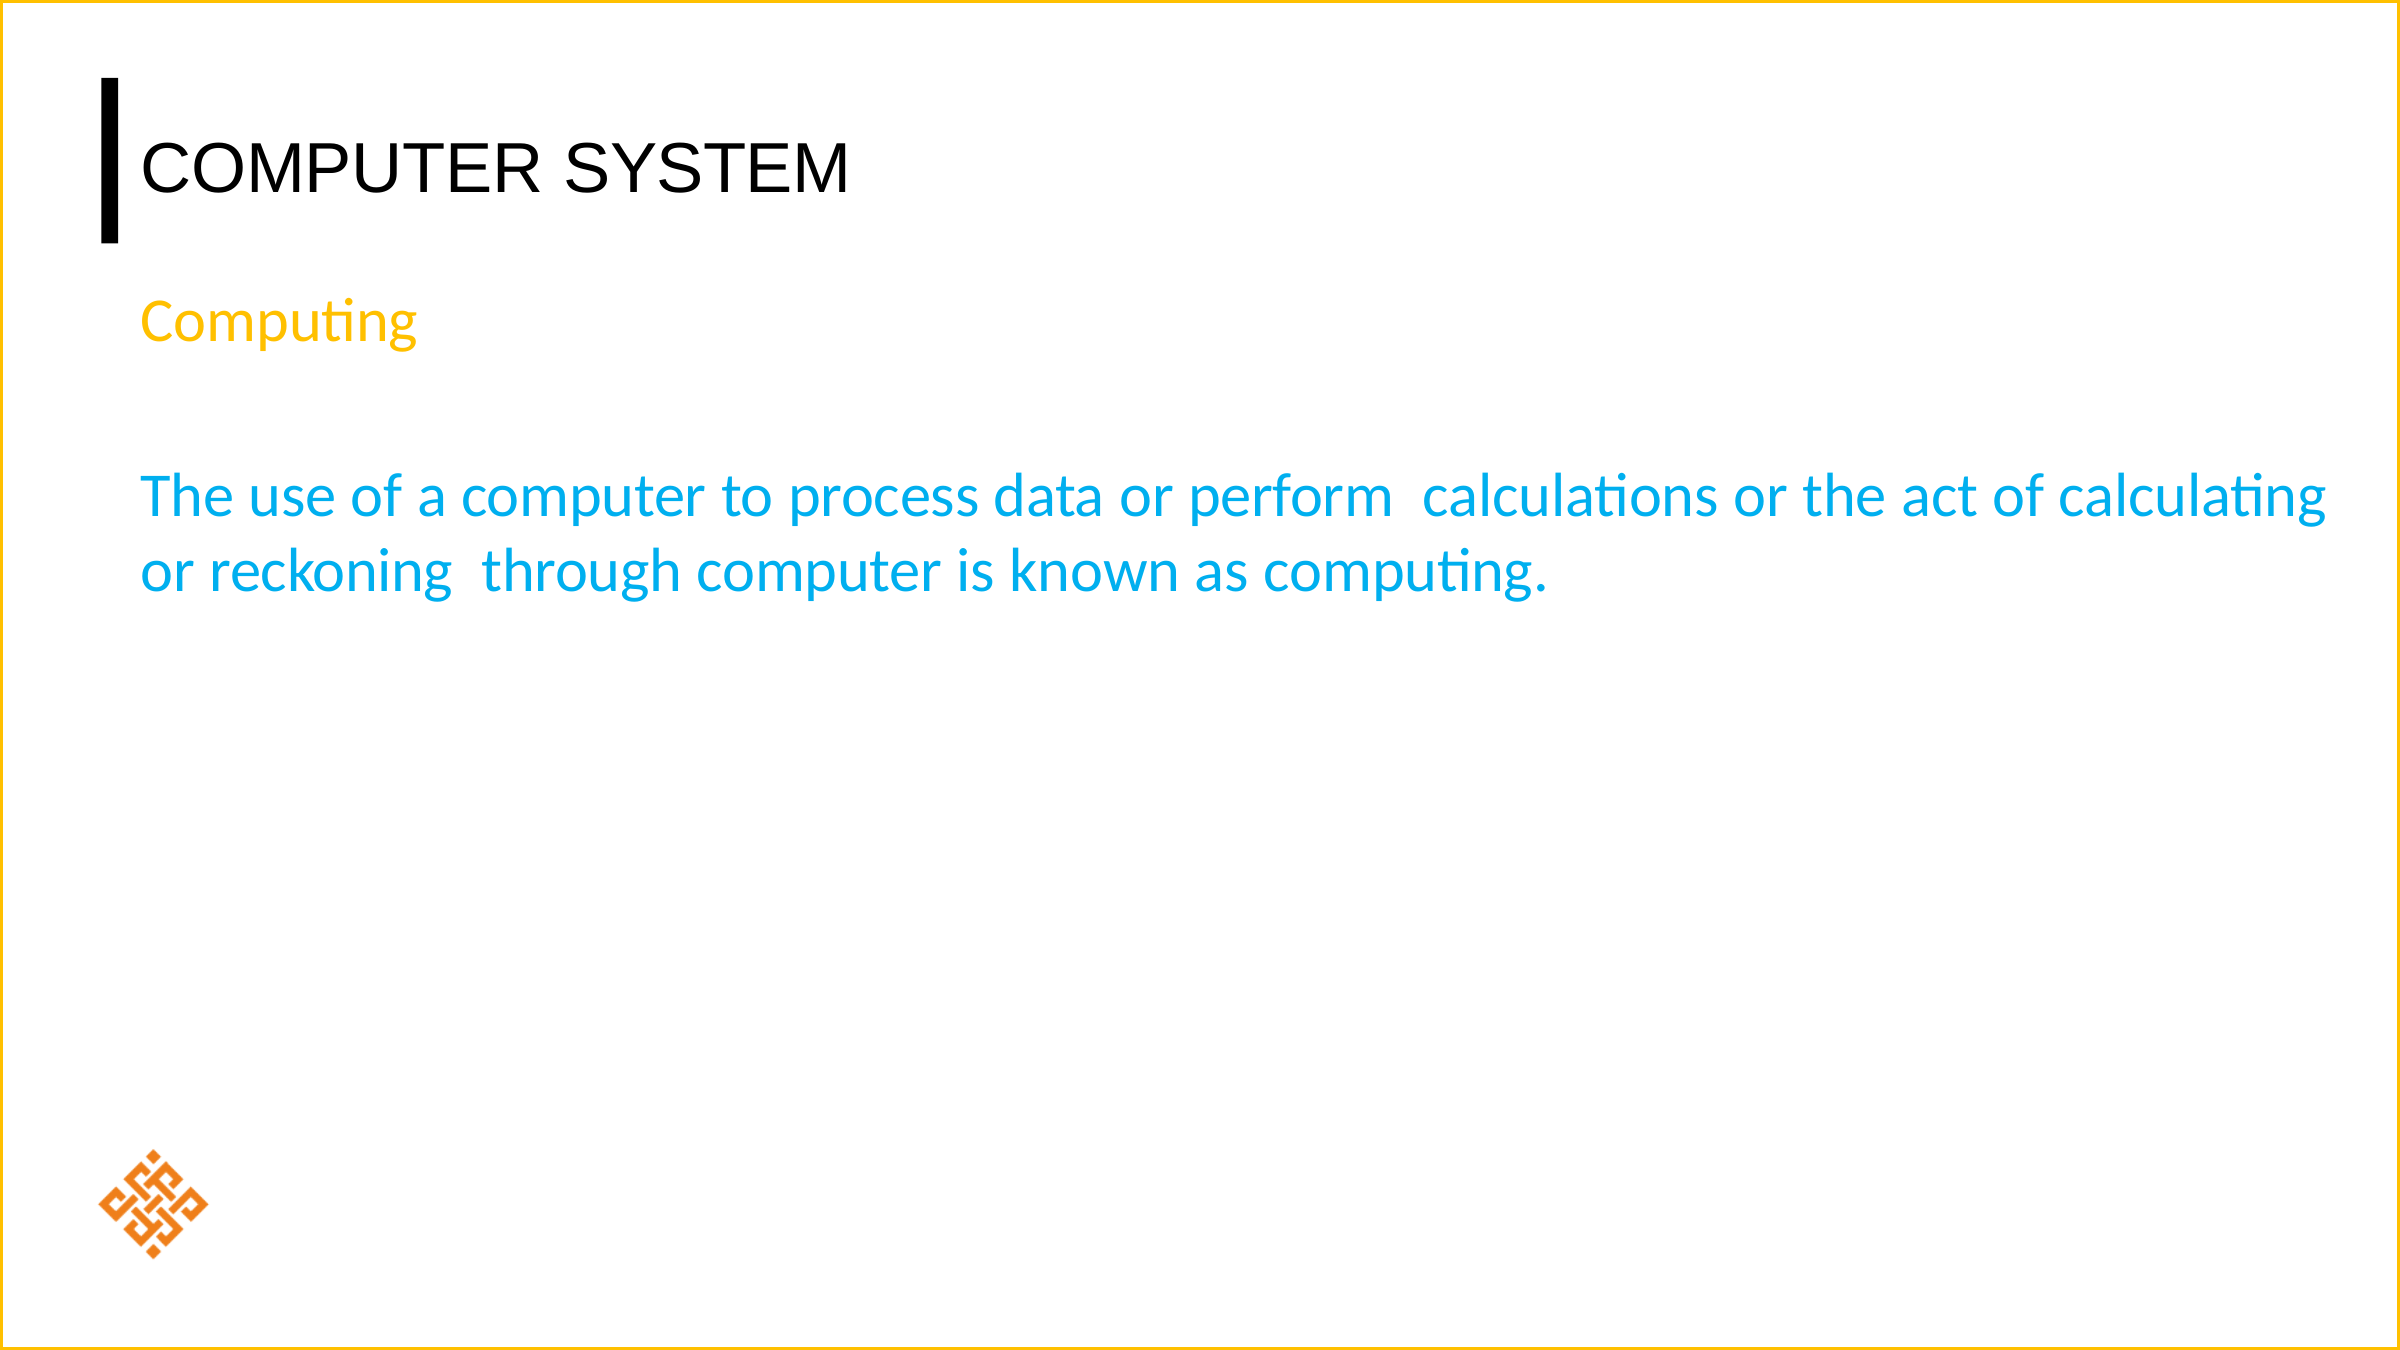

# Computer System
Computing

The use of a computer to process data or perform  calculations or the act of calculating or reckoning  through computer is known as computing.